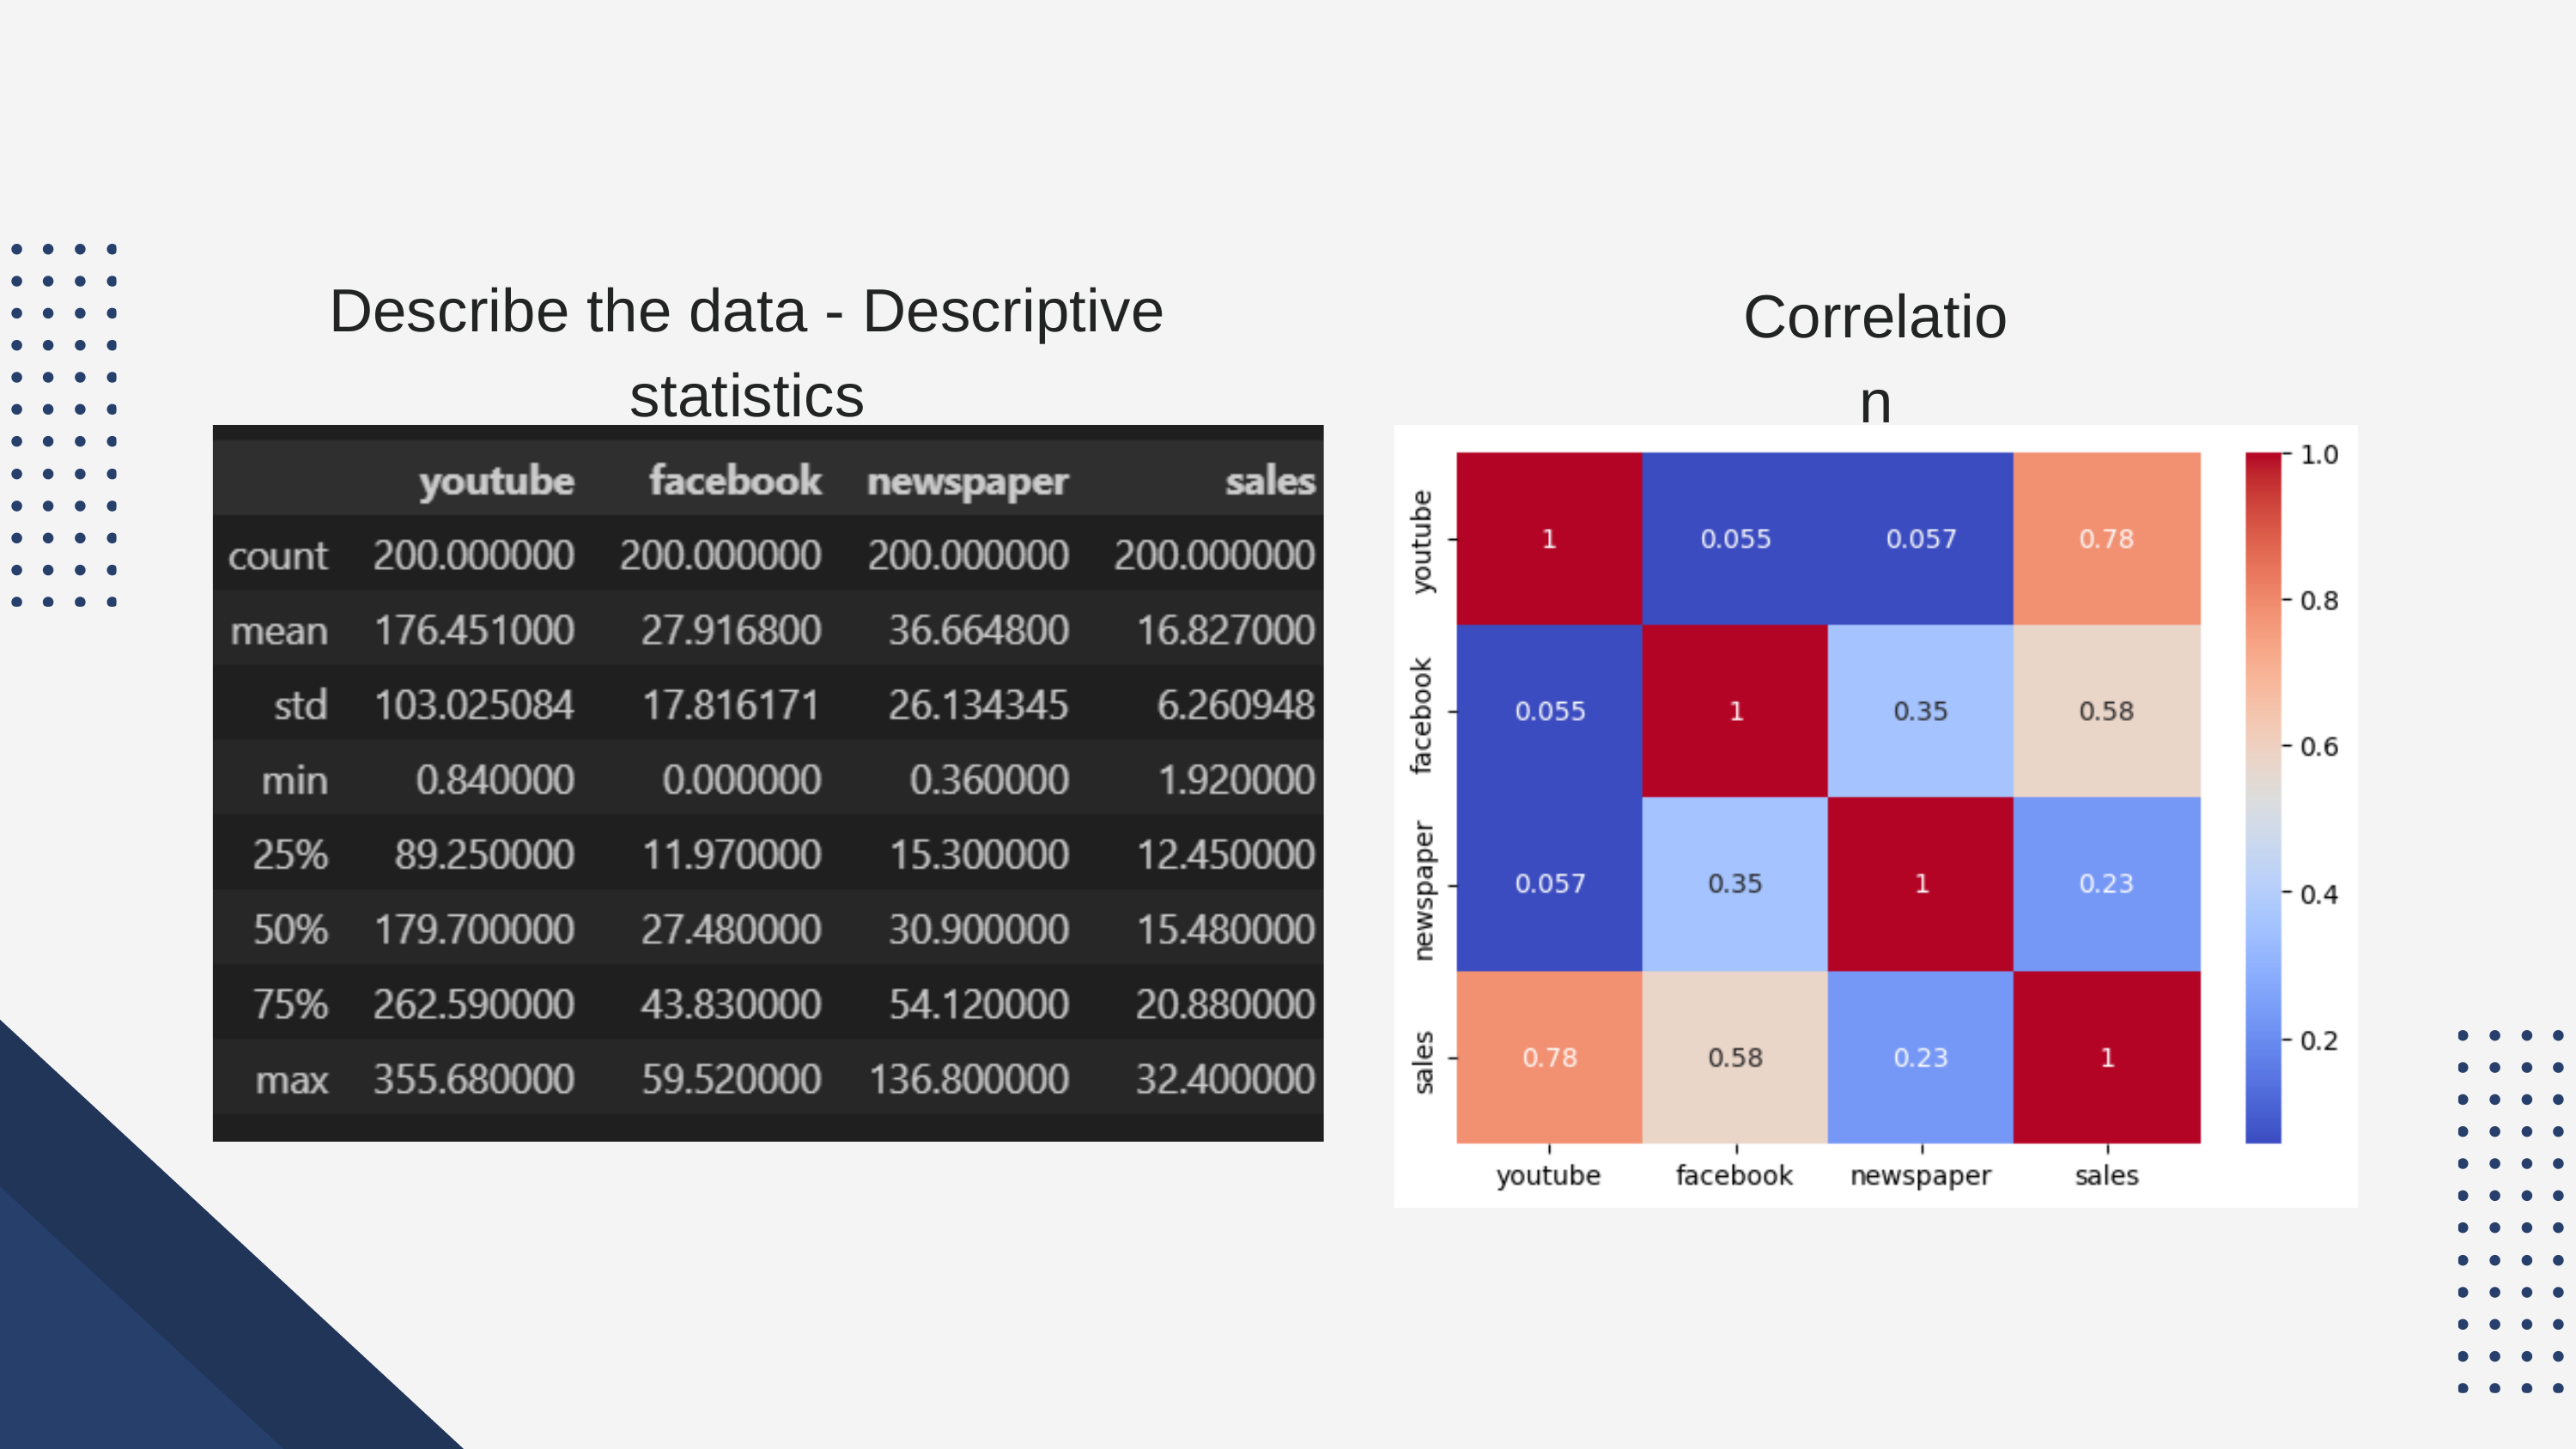

Describe the data - Descriptive statistics

Correlation